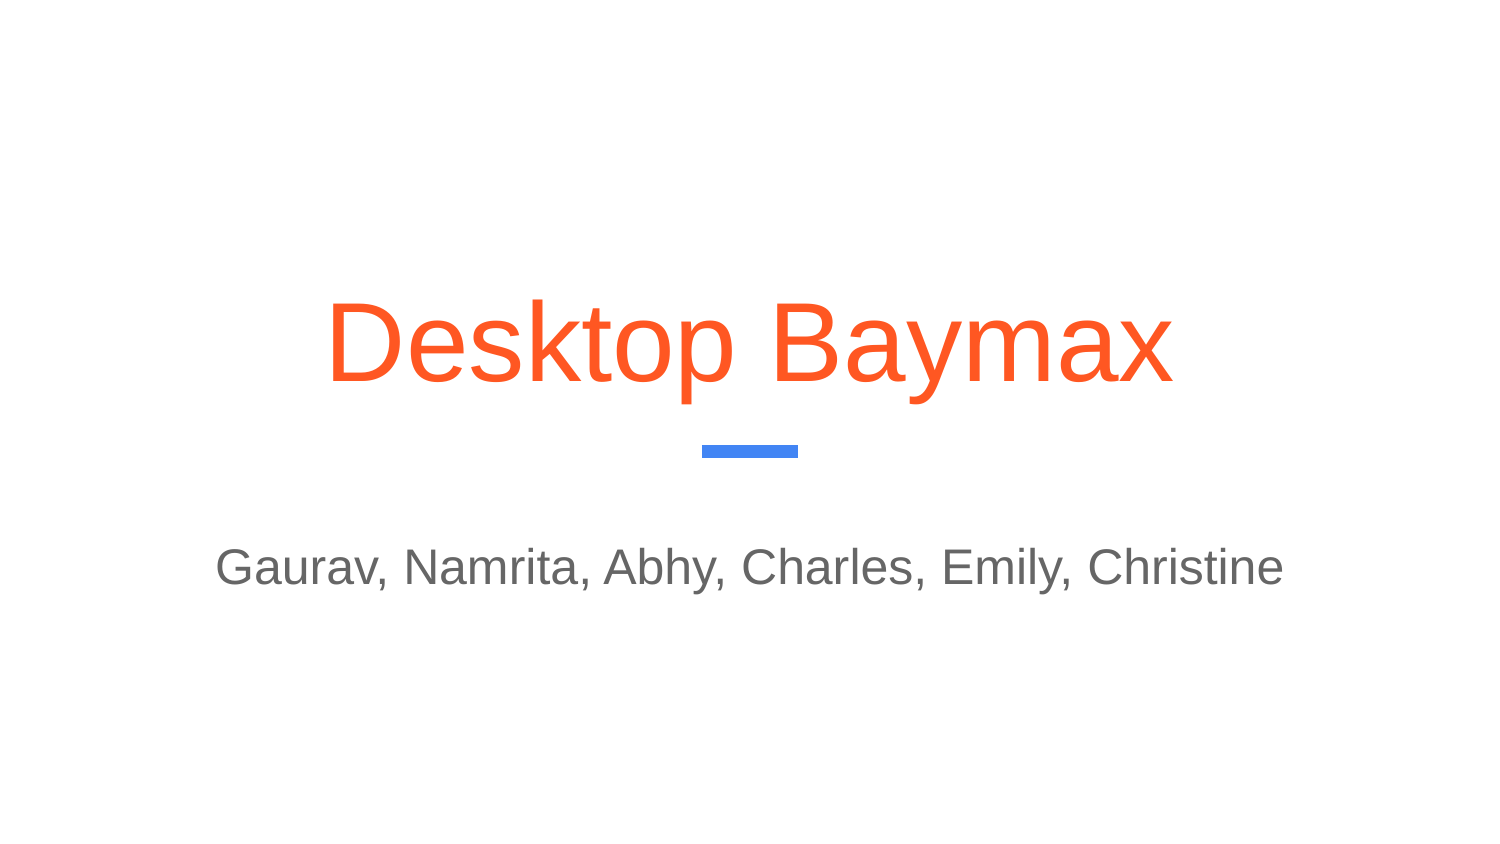

# Desktop Baymax
Gaurav, Namrita, Abhy, Charles, Emily, Christine